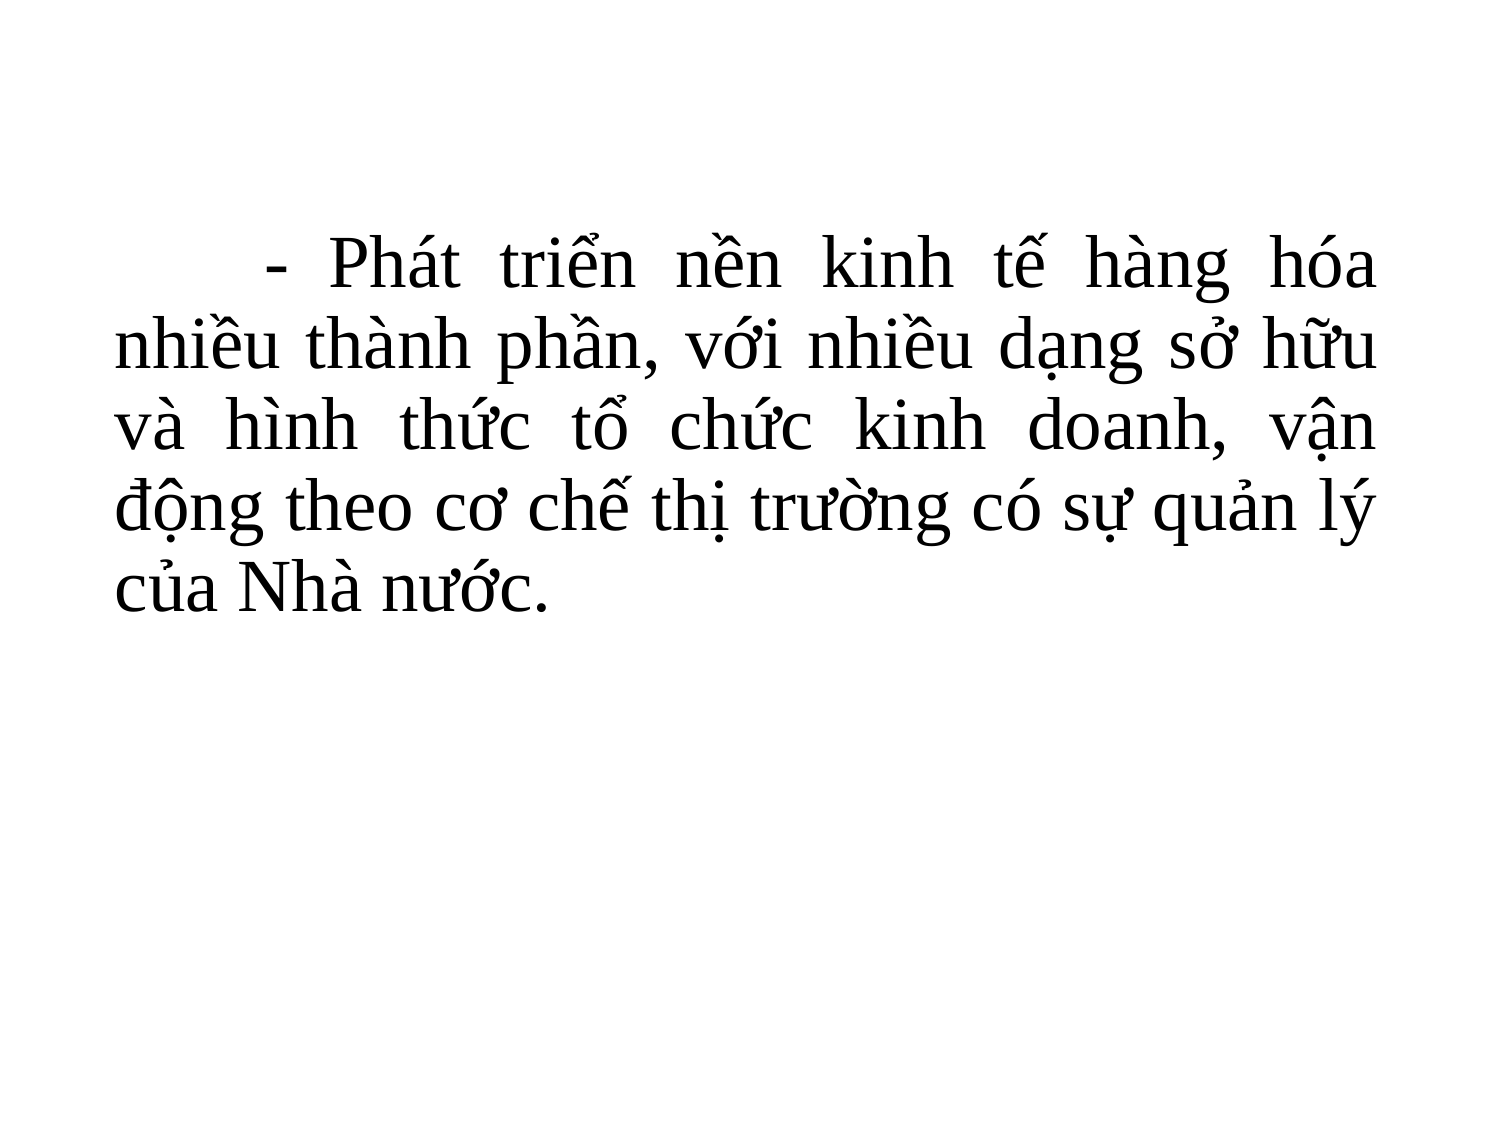

# - Phát triển nền kinh tế hàng hóa nhiều thành phần, với nhiều dạng sở hữu và hình thức tổ chức kinh doanh, vận động theo cơ chế thị trường có sự quản lý của Nhà nước.